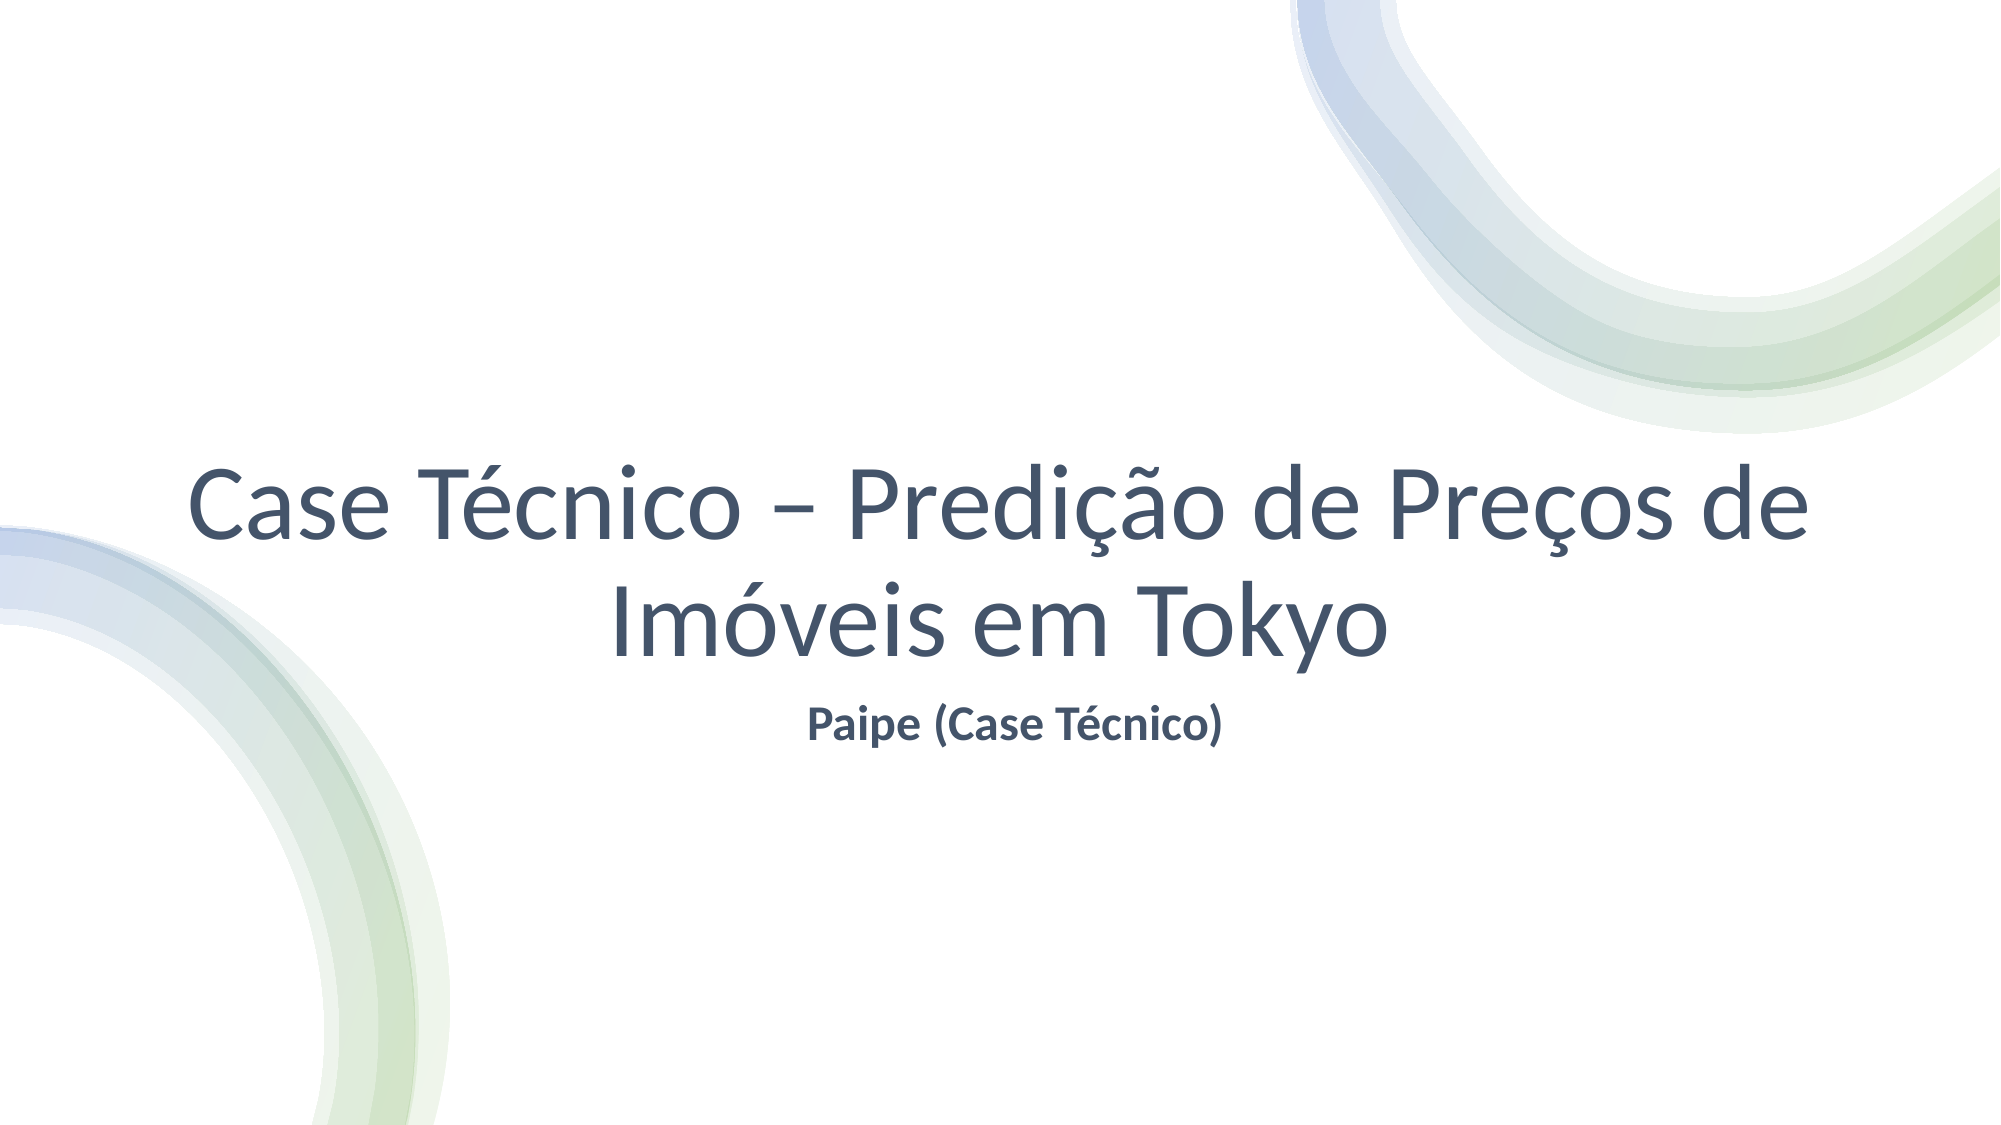

# Case Técnico – Predição de Preços de Imóveis em Tokyo

Paipe (Case Técnico)